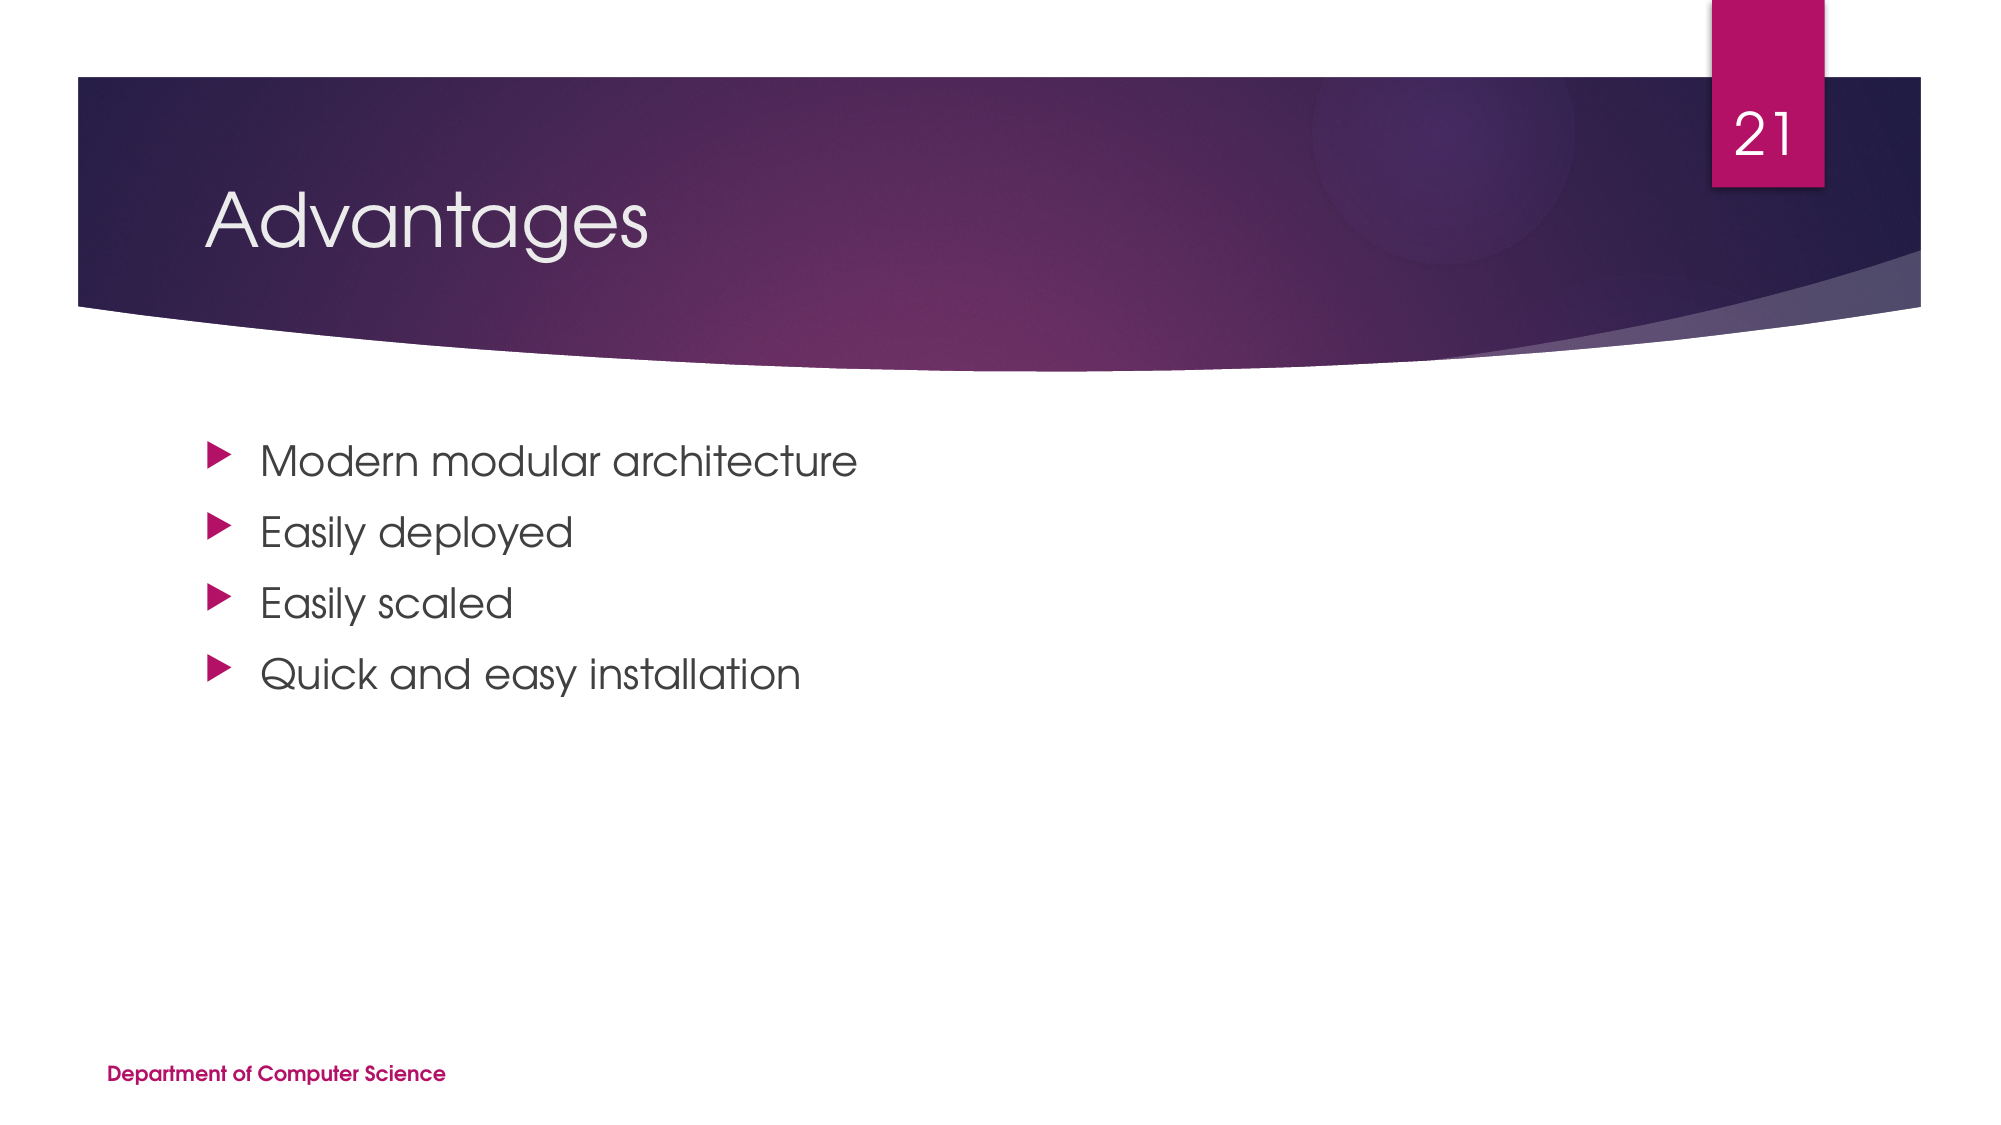

21
# Advantages
Modern modular architecture
Easily deployed
Easily scaled
Quick and easy installation
Department of Computer Science